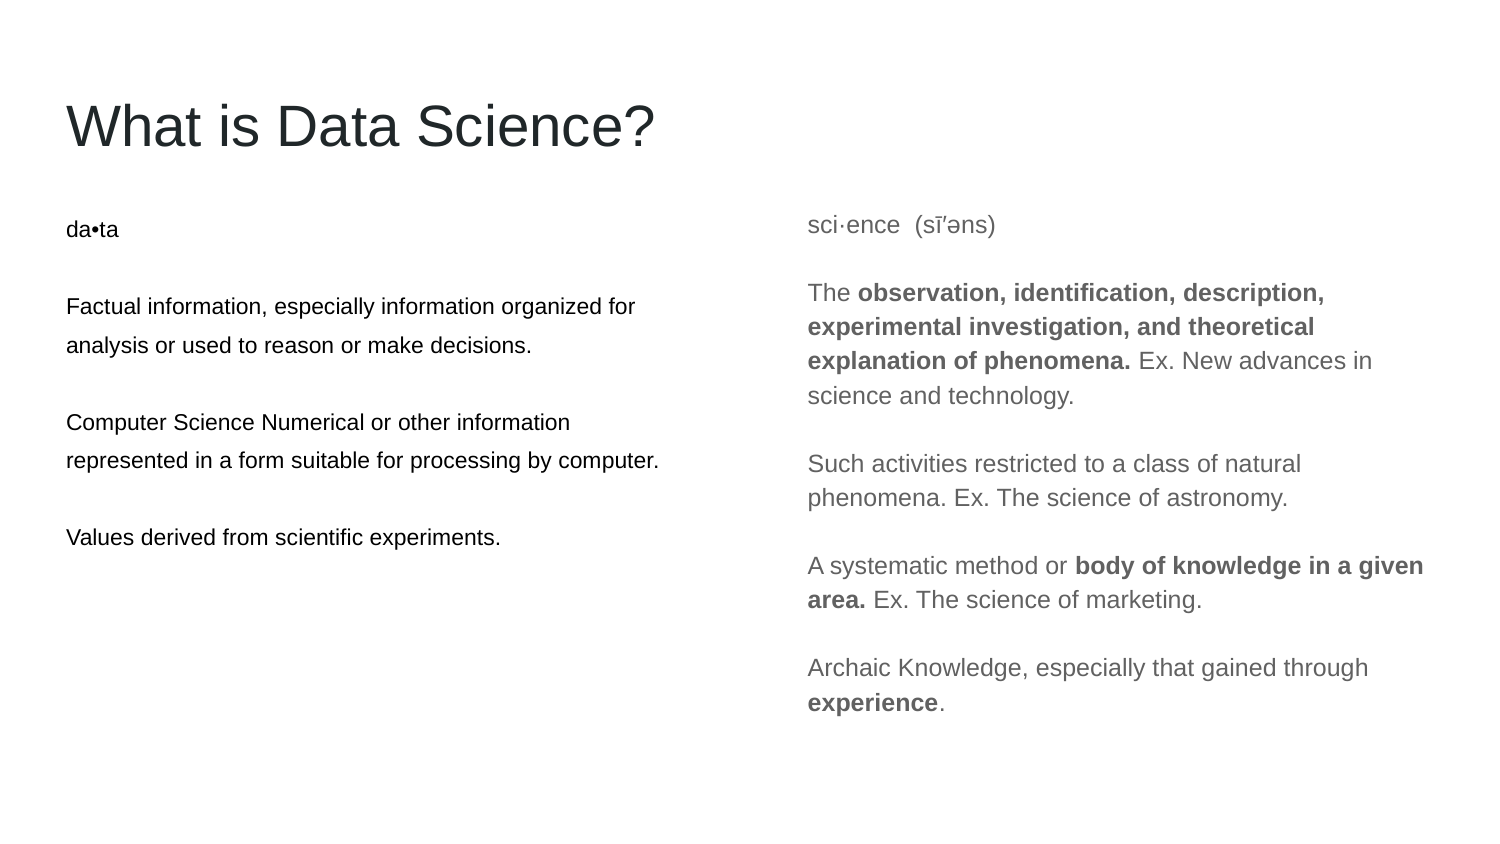

# What is Data Science?
da•ta

Factual information, especially information organized for analysis or used to reason or make decisions.

Computer Science Numerical or other information represented in a form suitable for processing by computer.

Values derived from scientific experiments.
sci·ence  (sī′əns)
The observation, identification, description, experimental investigation, and theoretical explanation of phenomena. Ex. New advances in science and technology.
Such activities restricted to a class of natural phenomena. Ex. The science of astronomy.
A systematic method or body of knowledge in a given area. Ex. The science of marketing.
Archaic Knowledge, especially that gained through experience.